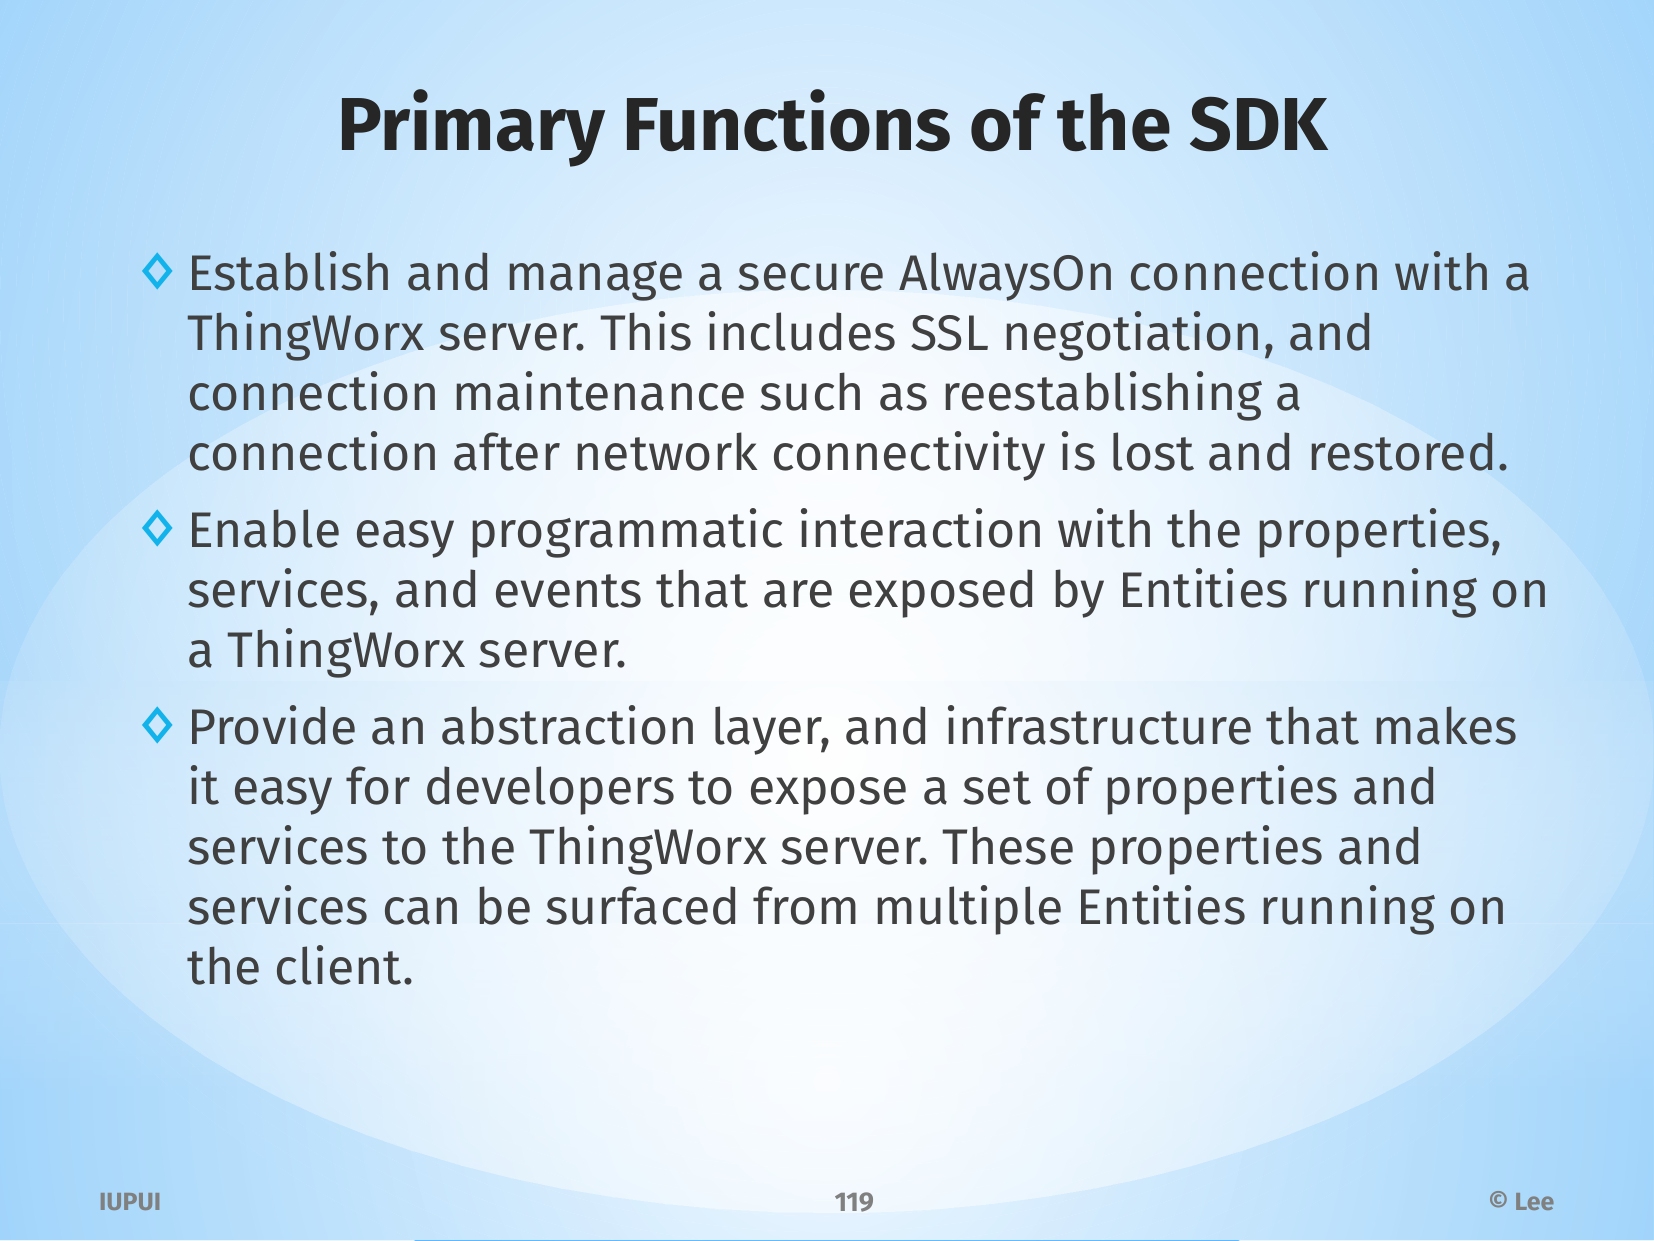

# Primary Functions of the SDK
Establish and manage a secure AlwaysOn connection with a ThingWorx server. This includes SSL negotiation, and connection maintenance such as reestablishing a connection after network connectivity is lost and restored.
Enable easy programmatic interaction with the properties, services, and events that are exposed by Entities running on a ThingWorx server.
Provide an abstraction layer, and infrastructure that makes it easy for developers to expose a set of properties and services to the ThingWorx server. These properties and services can be surfaced from multiple Entities running on the client.
IUPUI
119
© Lee